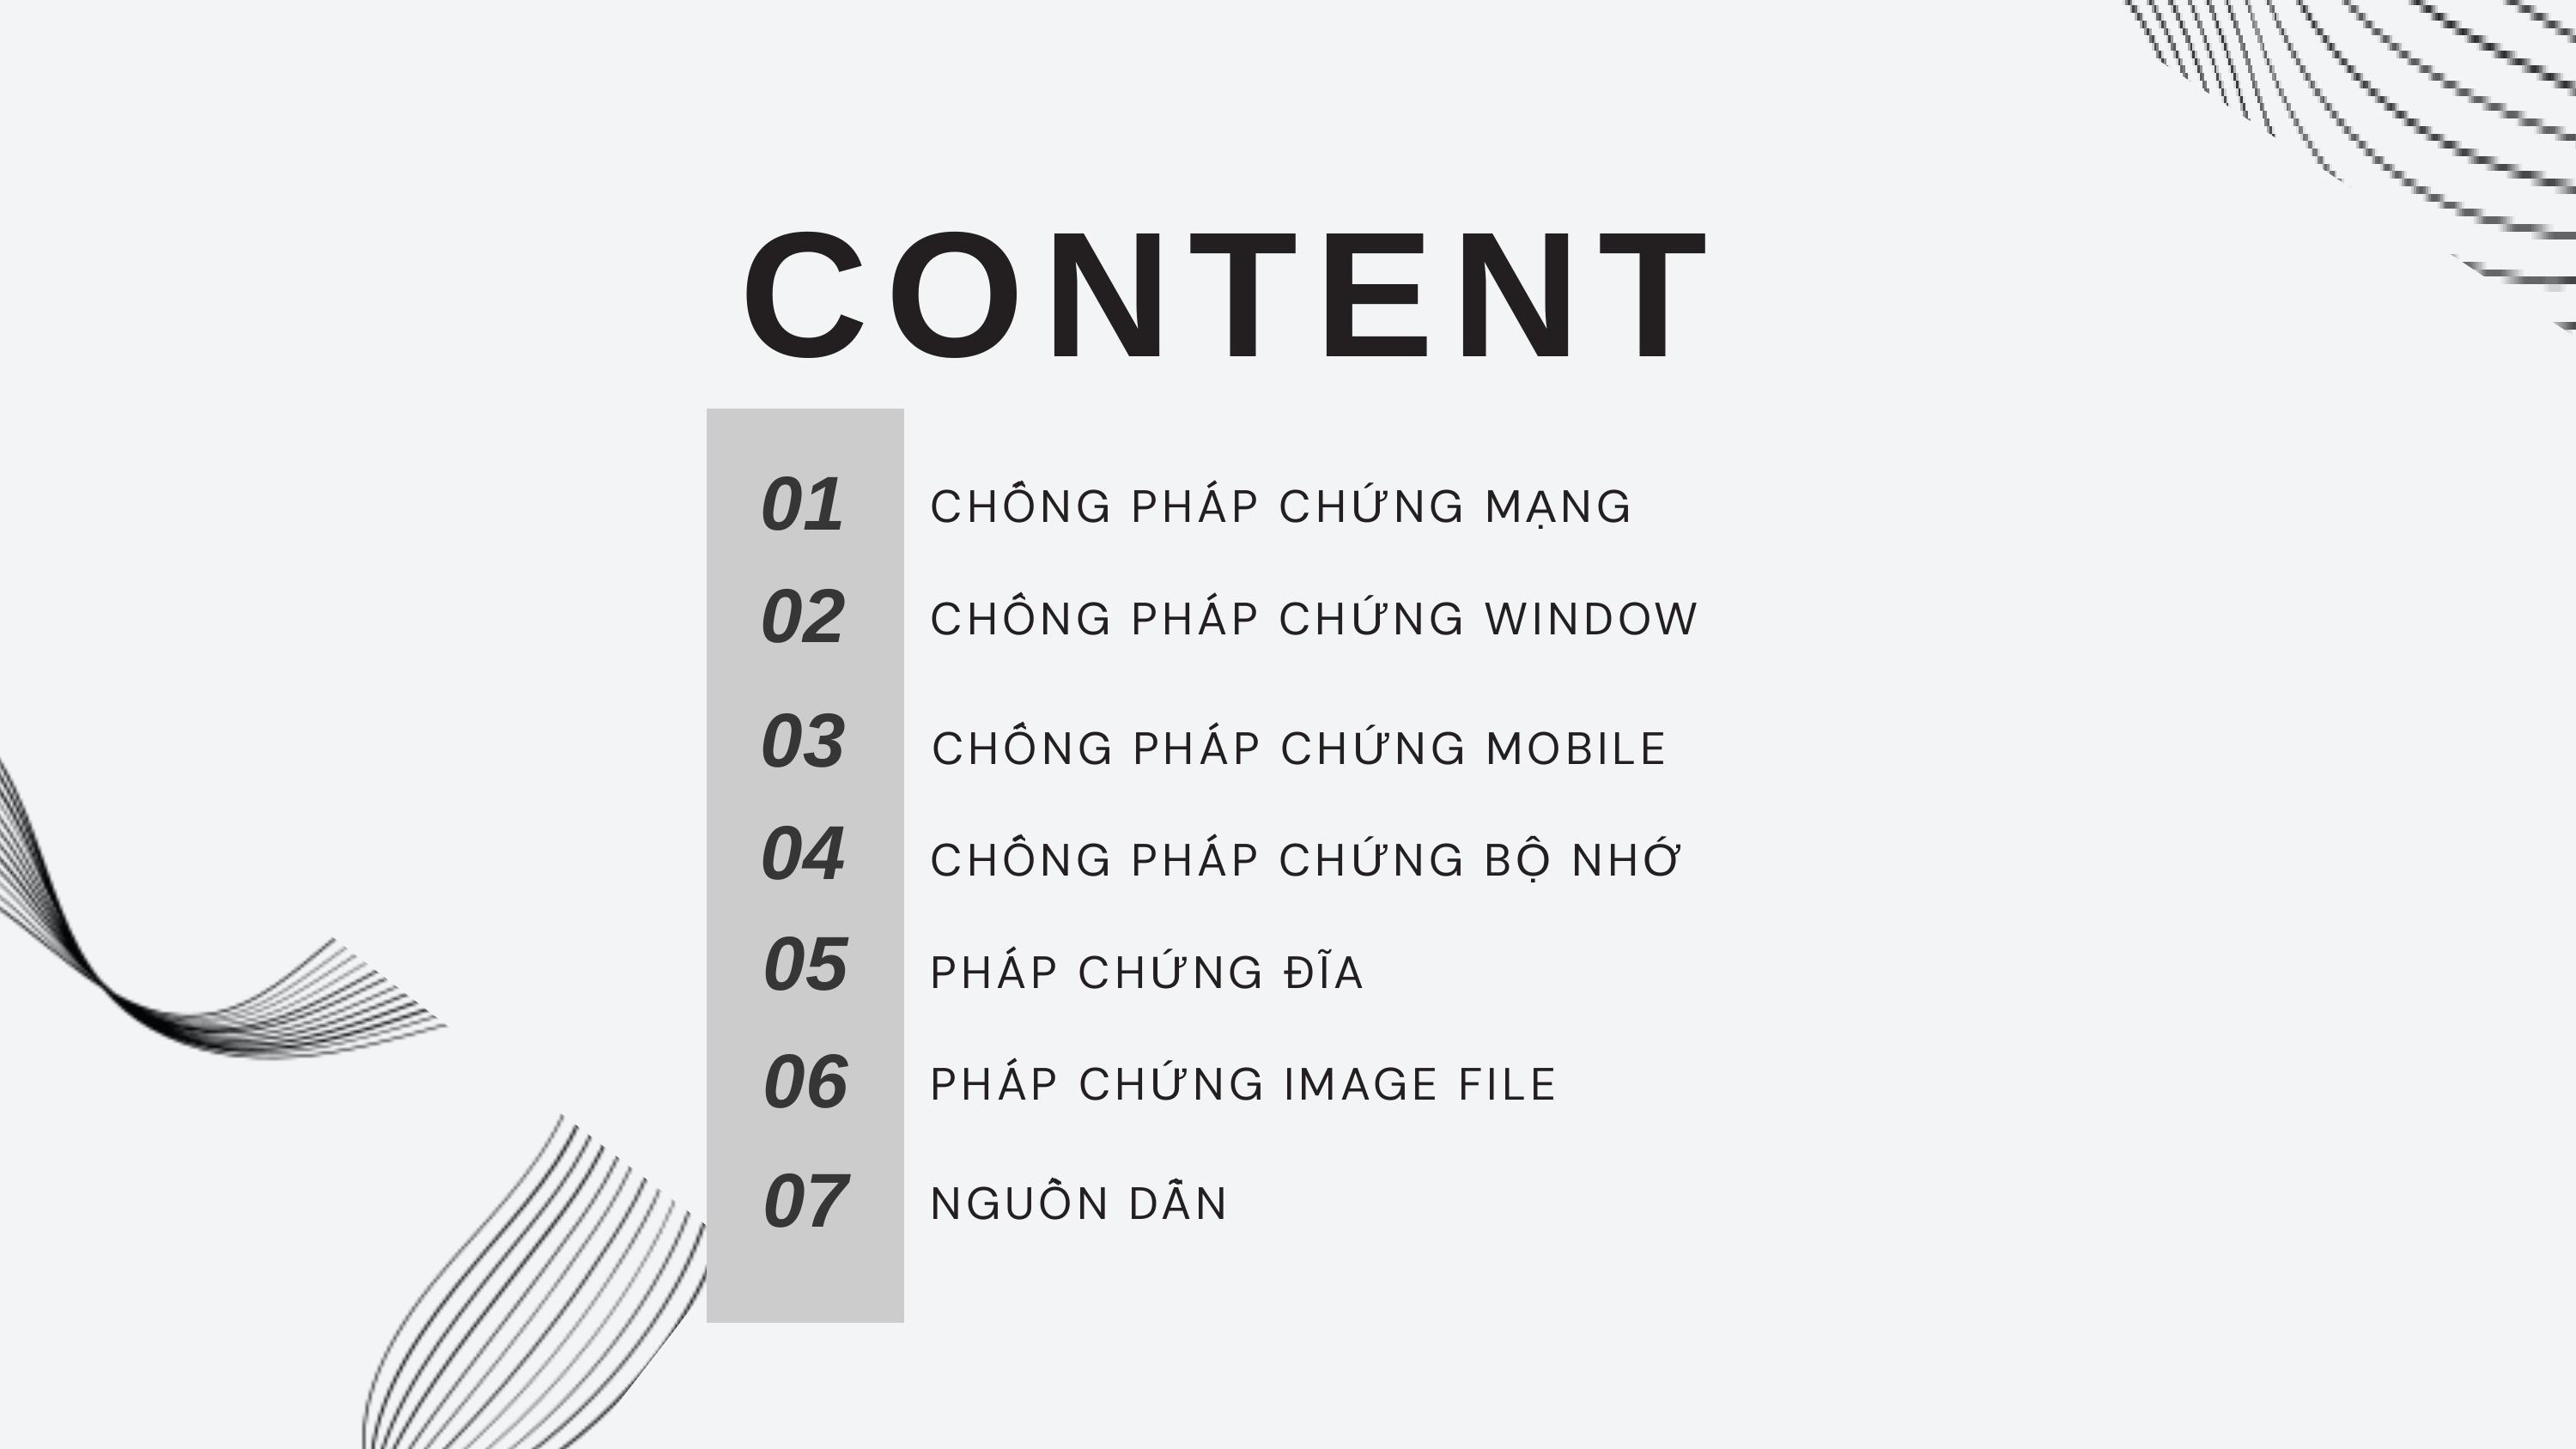

CONTENT

01
CHỐNG PHÁP CHỨNG MẠNG
02
CHỐNG PHÁP CHỨNG WINDOW
03
CHỐNG PHÁP CHỨNG MOBILE

04
CHỐNG PHÁP CHỨNG BỘ NHỚ
05
PHÁP CHỨNG ĐĨA
06
PHÁP CHỨNG IMAGE FILE
07
NGUỒN DẪN